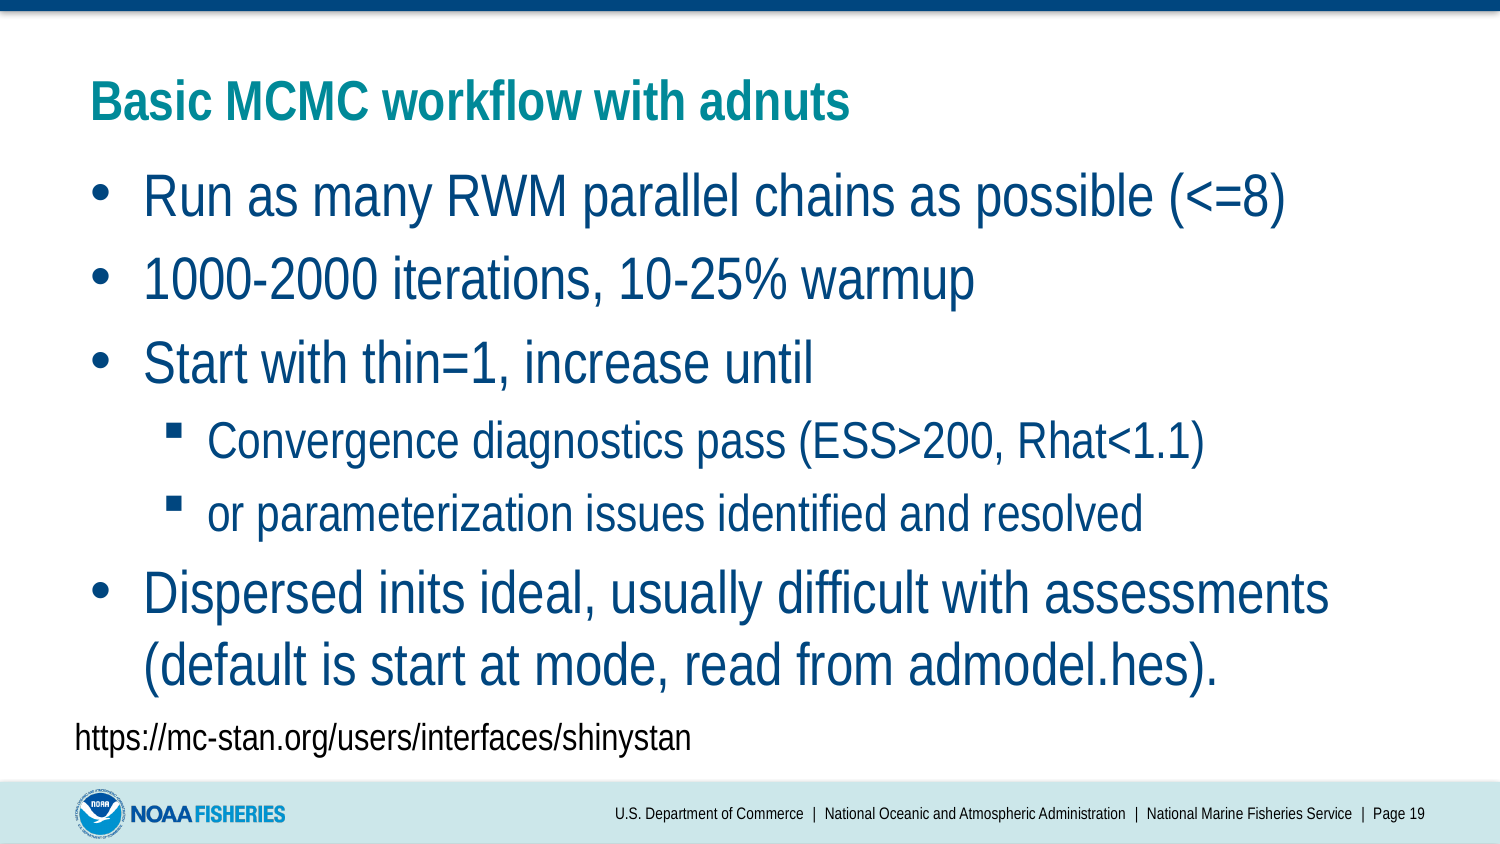

# Basic MCMC workflow with adnuts
Run as many RWM parallel chains as possible (<=8)
1000-2000 iterations, 10-25% warmup
Start with thin=1, increase until
Convergence diagnostics pass (ESS>200, Rhat<1.1)
or parameterization issues identified and resolved
Dispersed inits ideal, usually difficult with assessments (default is start at mode, read from admodel.hes).
https://mc-stan.org/users/interfaces/shinystan
U.S. Department of Commerce | National Oceanic and Atmospheric Administration | National Marine Fisheries Service | Page 19